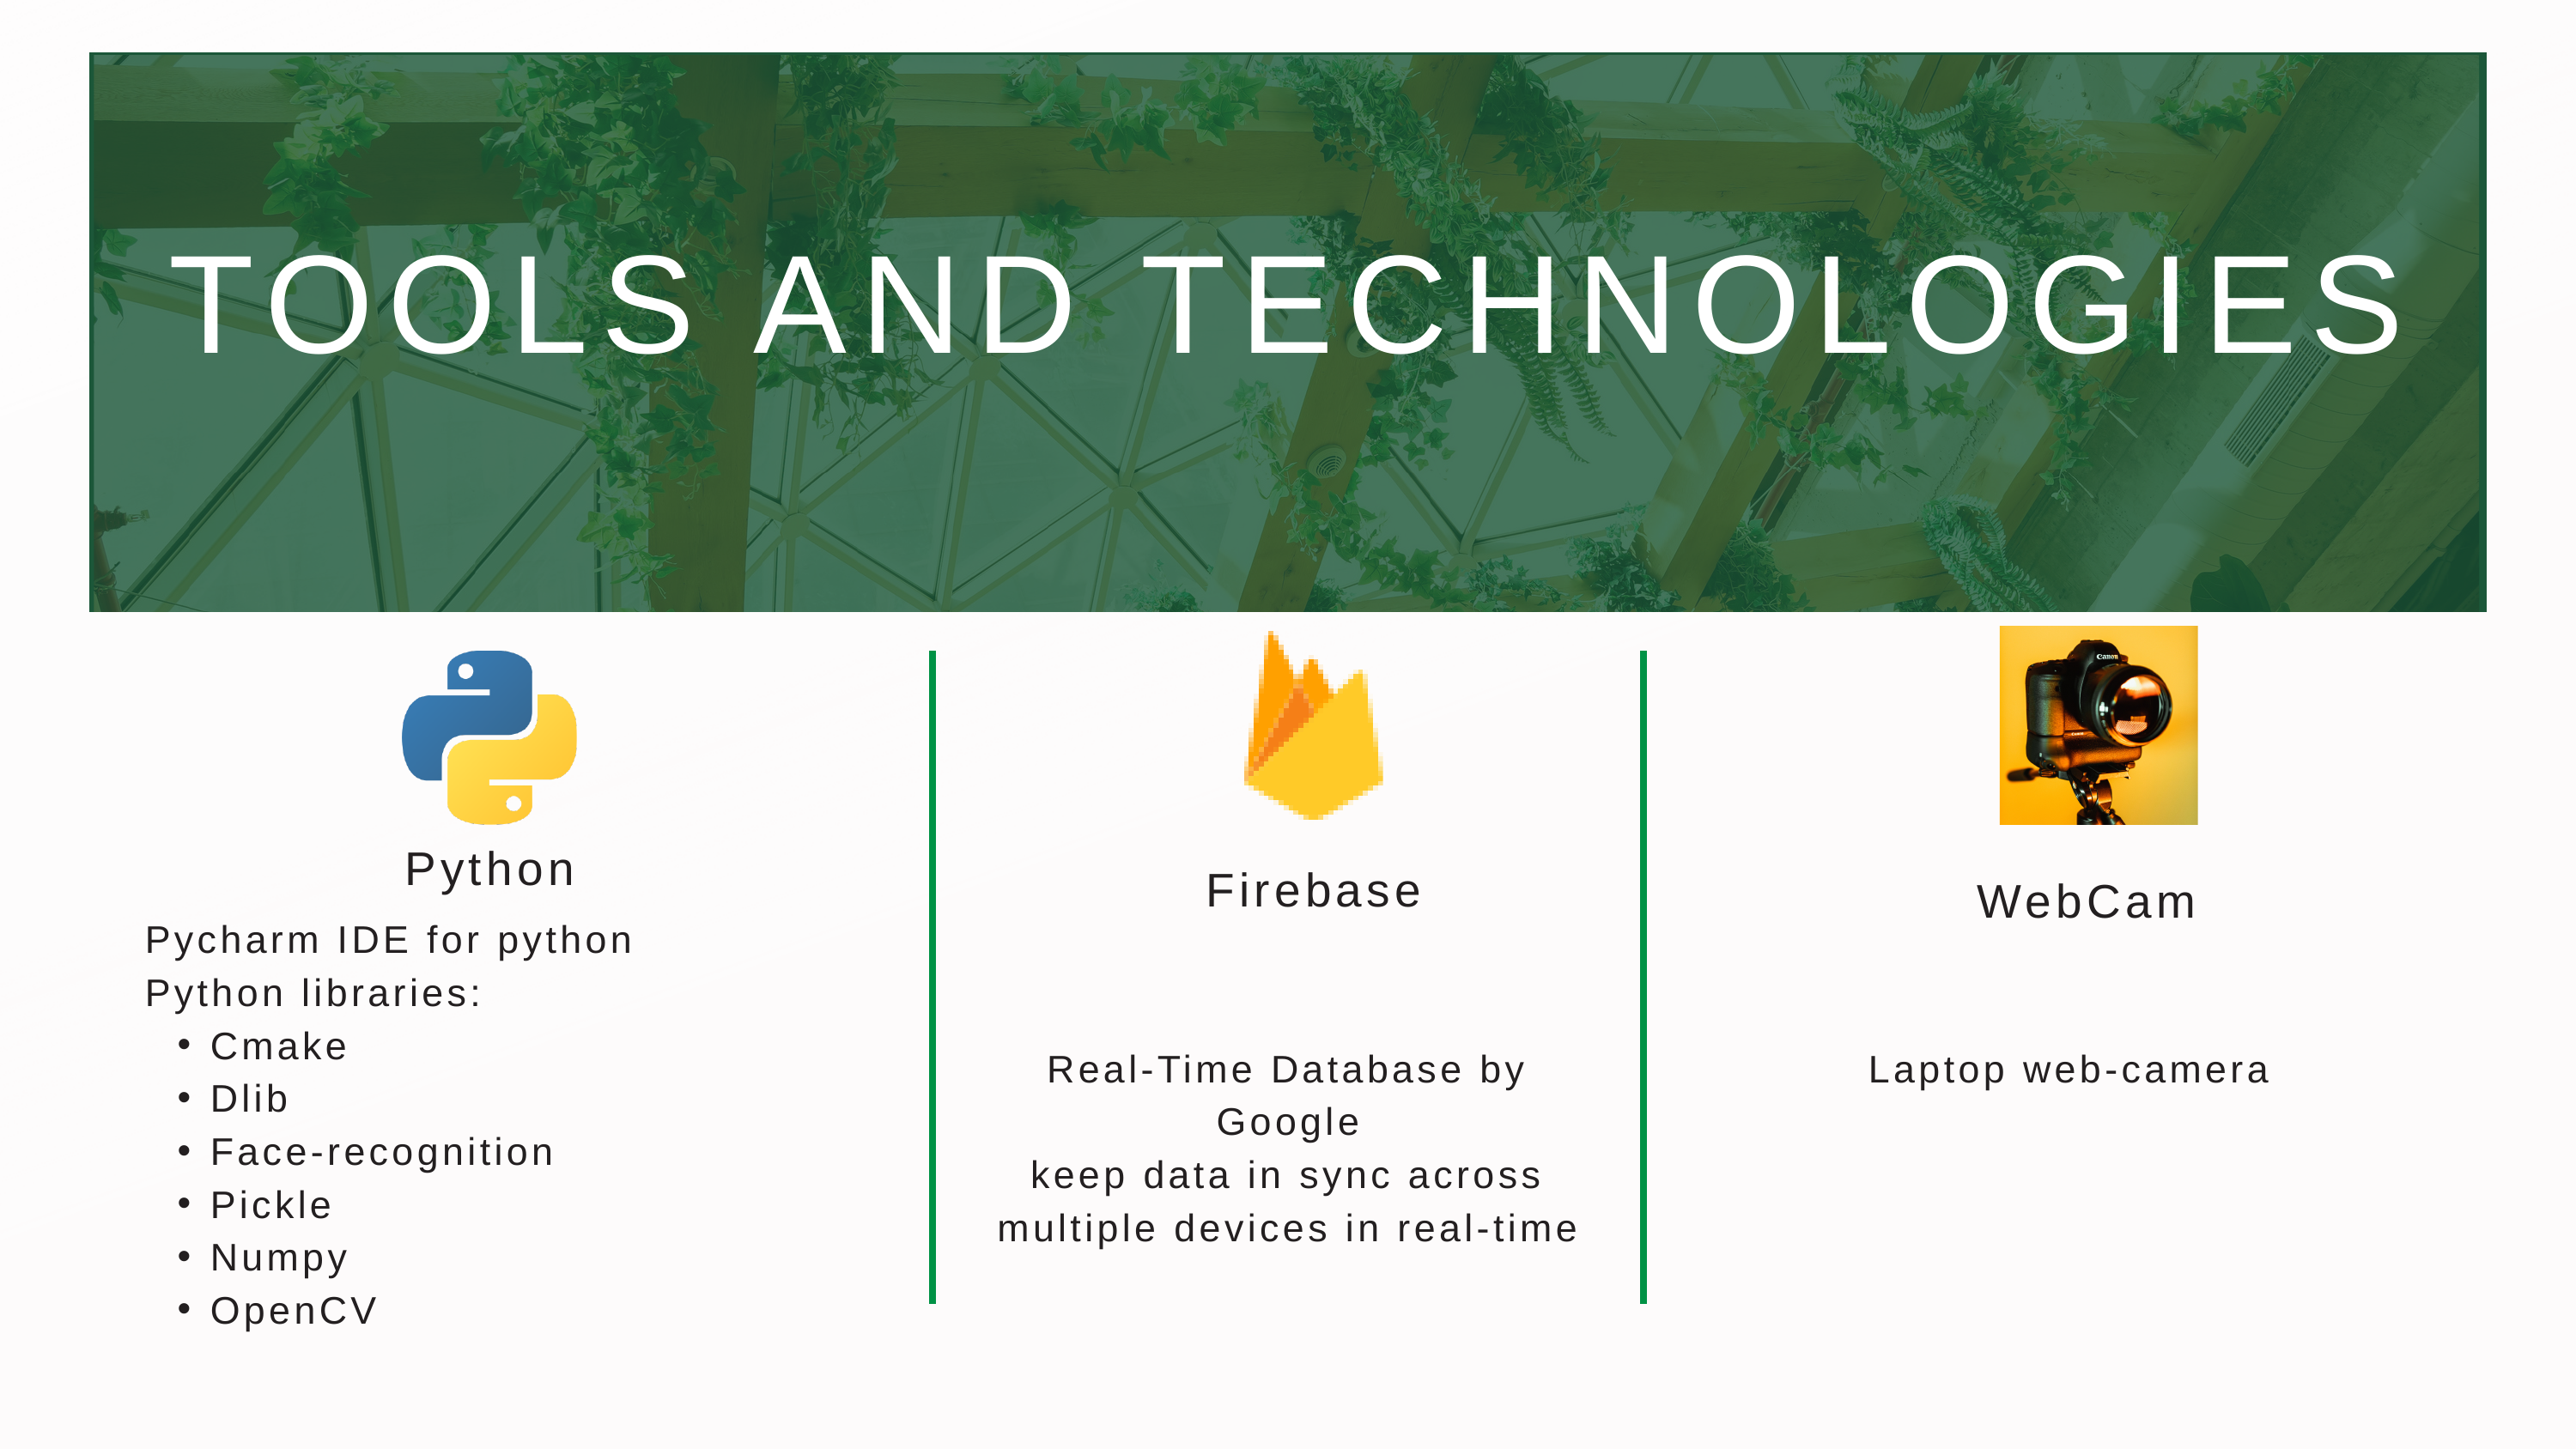

TOOLS AND TECHNOLOGIES

Python

Firebase
WebCam
Pycharm IDE for python
Python libraries:
Cmake
Dlib
Face-recognition
Pickle
Numpy
OpenCV

Real-Time Database by Google
keep data in sync across multiple devices in real-time
Laptop web-camera